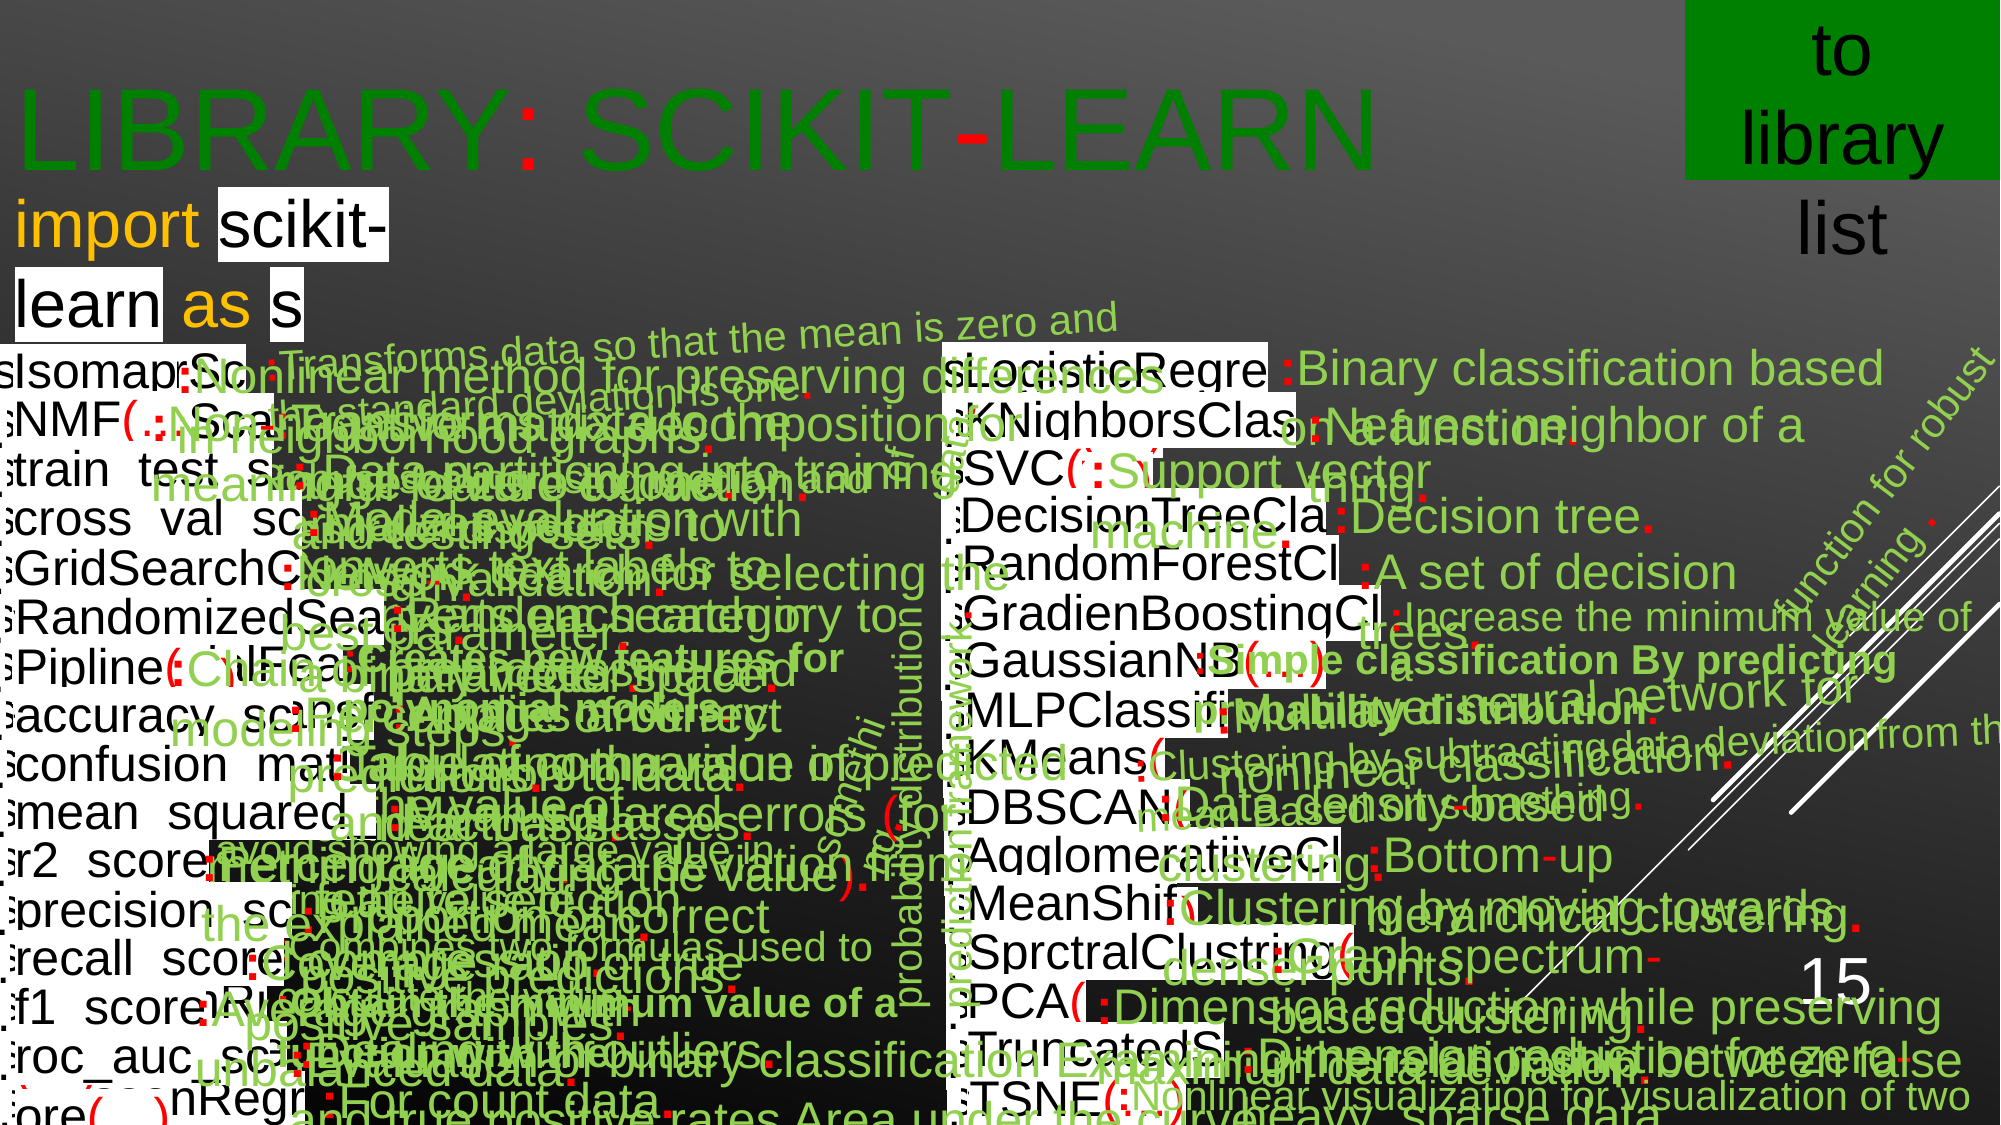

# Library: SCIKIT-LEARN
Return to library list
import scikit-learn as s
:Transforms data so that the mean is zero and the standard deviation is one.
:Binary classification based on a function.
s.
LogisticRegression(…)
StandarScaler(…)
Isomap(…)
s.
:Nonlinear method for preserving differences in neighborhood graphs.
s.
NMF(…)
KNighborsClassifier(…)
s.
MinMaxScaler(…)
:Transforms data to the range of zero to one.
:Non-negative matrix decomposition for meaningful feature extraction.
:Nearest neighbor of a thing.
of data.
s.
SVC(…)
train_test_split(…)
s.
RobusScaler(…)
:Support vector machine.
: Data partitioning into training and testing sets.
:Robust scaling using median and measure of dispersion
function for robust learning .
DecisionTreeClassifier(…)
s.
:Decision tree.
s.
cross_val_score(…)
:Model evaluation with cross-validation.
Normalizer(…)
:Normalizes vectors to unit length.
RandomForestClassifier(…)
s.
s.
:Converts text labels to numbers.
LabelEncoder(…)
GridSearchCV(…)
:A set of decision trees.
:Network search for selecting the best parameter.
GradienBoostingClassifier(…)
s.
s.
:Random search in parameter space.
:Converts each category to a binary vector.
OneHotEncoder(…)
RandomizedSearchCV(…)
:Increase the minimum value of a
GaussianNB(…)
s.
s.
:Creates new features for polynomial models.
PolynomialFeatures(…)
:Simple classification By predicting probability distribution.
Pipline(…)
:Chain of preprocessing and modeling steps.
:Multilayer neural network for nonlinear classification.
MLPClassifier(…)
s.
FuncationTransformer(…)
s.
:Applies arbitrary function to data.
accuracy_score(…)
:Percentage of correct predictions.
probability distribution prediction framework.
:Clustering by subtracting data deviation from the mean Based on something.
LinearRegression(…)
KMeans(…)
s.
s.
:Table of comparison of predicted and actual classes.
:Calculating the value in a linear basis.
confusion_matrix(…)
something.
:Data density-based clustering.
Ridge(…)
:Predicts the value of something linearly.
DBSCAN(…)
s.
s.
mean_squared_error(…)
:Mean squared errors (for calculating the value).
Lasso(…)
AgglomeratiiveClustring(…)
:To avoid showing a large value in calculating the value of
:Bottom-up hierarchical clustering.
s.
s.
r2_score(…)
:Percentage of data deviation from the explained mean.
:For feature selection and compression.
Elasticnet(…)
MeanShift(…)
s.
s.
:Clustering by moving towards denser points.
precision_score(…)
:Proportion of correct positive predictions.
SGDRegressor(…)
SprctralClustring(…)
s.
:Combines two formulas used to calculate the value.
s.
15
:Graph spectrum-based clustering.
recall_score(…)
:Coverage ratio of true positive samples.
BayesianRidge(…)
PCA(…)
s.
s.
:Dimension reduction while preserving maximum data deviation.
f1_score(…)
:Obtain the minimum value of a function with the
:Average graph with unbalanced data.
HuberRegressor(…)
TruncatedSVD(…)
s.
s.
:Dealing with outliers.
:Dimension reduction for zero-heavy, sparse data.
roc_auc_score(…)
:Evaluation of binary classification Examining the relationship between false and true positive rates Area under the curve.
PoissonRegressor(…)
s.
TSNE(…)
s.
:For count data.
:Nonlinear visualization for visualization of two or three dimensionns.